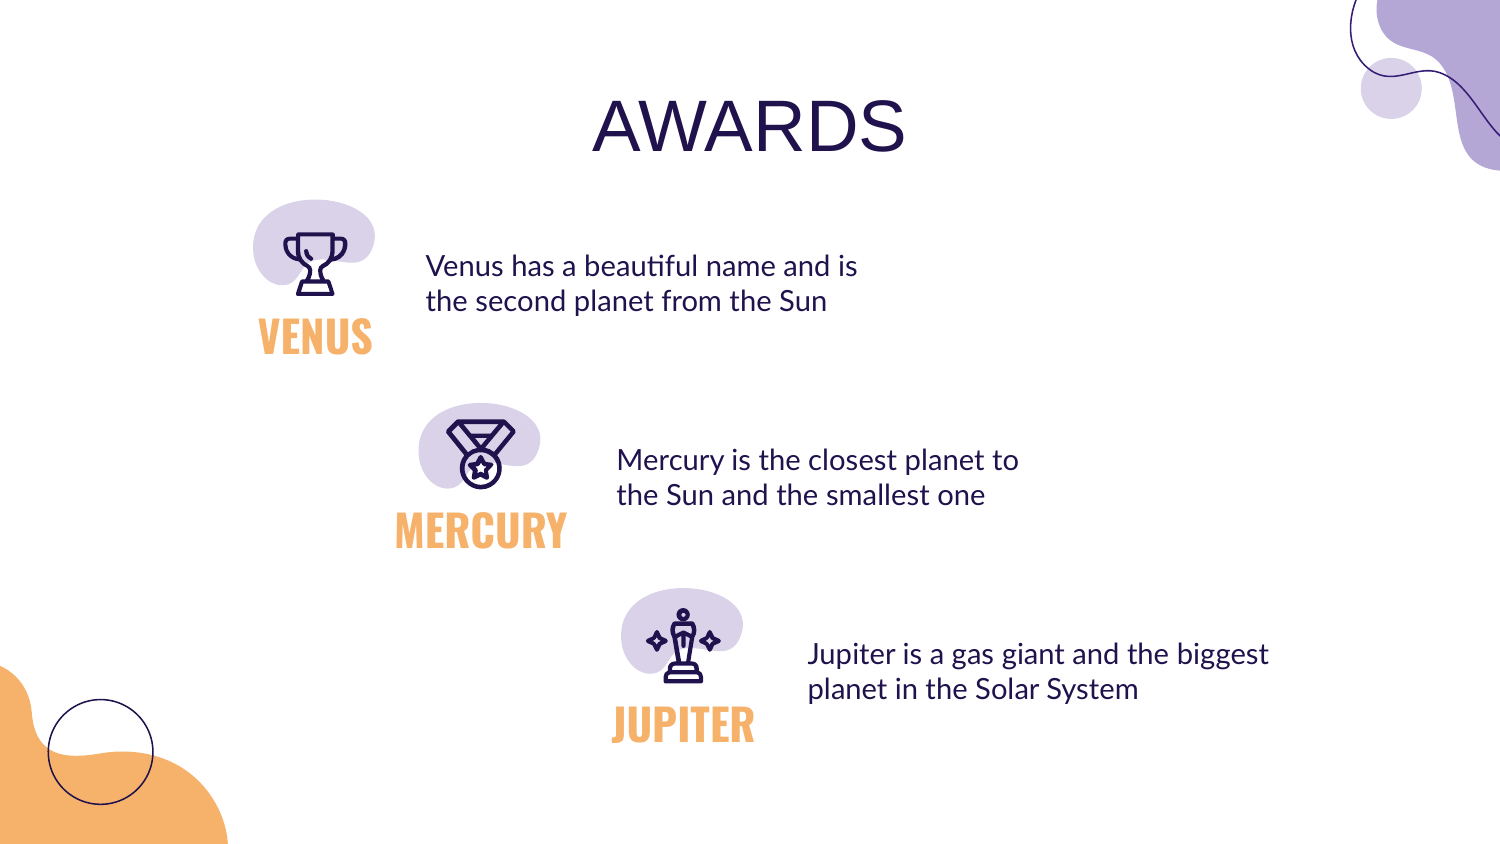

# AWARDS

Venus has a beautiful name and is the second planet from the Sun

VENUS

Mercury is the closest planet to the Sun and the smallest one
MERCURY

Jupiter is a gas giant and the biggest planet in the Solar System
JUPITER